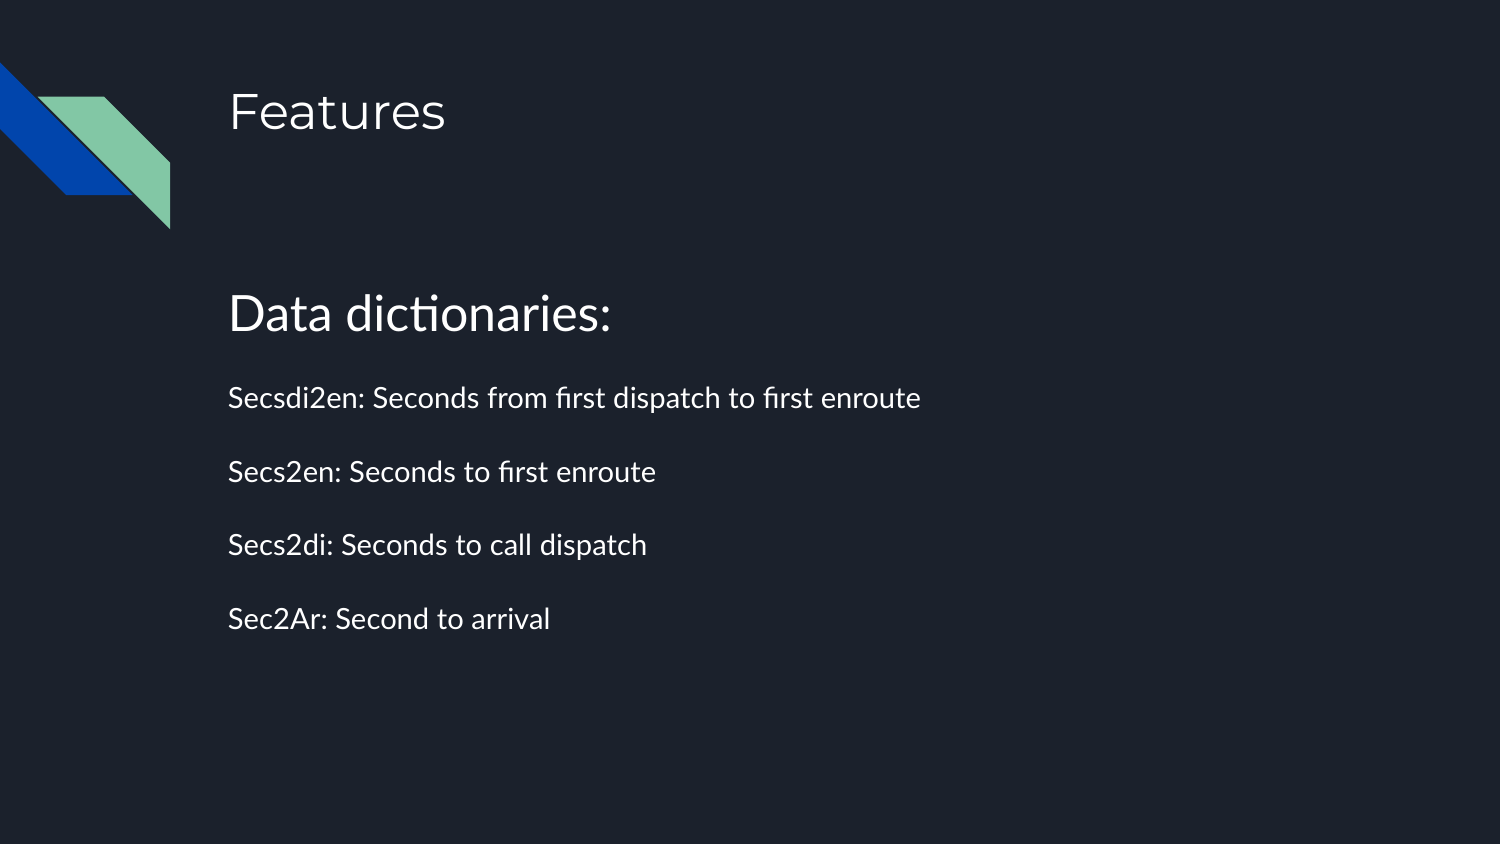

# Features
Data dictionaries:
Secsdi2en: Seconds from first dispatch to first enroute
Secs2en: Seconds to first enroute
Secs2di: Seconds to call dispatch
Sec2Ar: Second to arrival